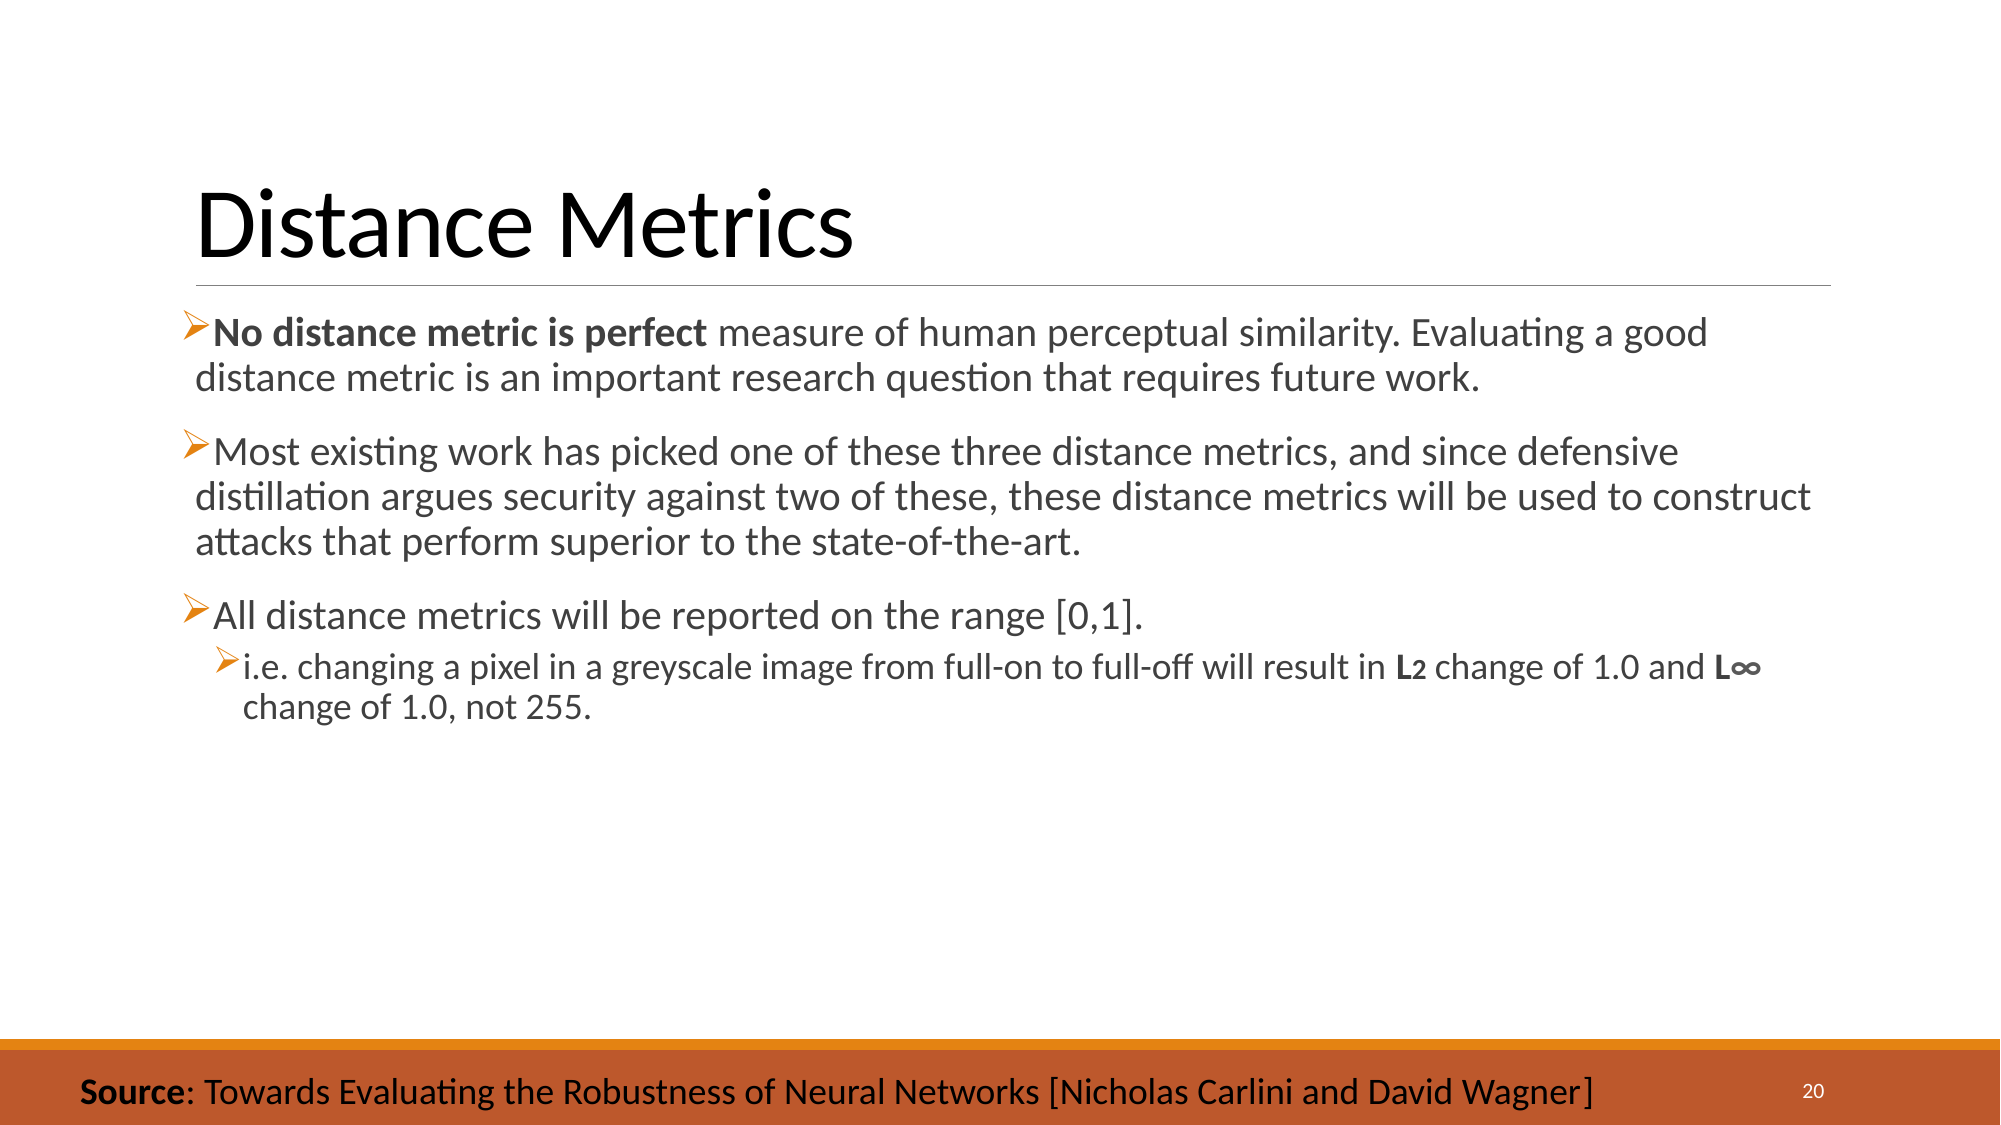

# Distance Metrics
No distance metric is perfect measure of human perceptual similarity. Evaluating a good distance metric is an important research question that requires future work.
Most existing work has picked one of these three distance metrics, and since defensive distillation argues security against two of these, these distance metrics will be used to construct attacks that perform superior to the state-of-the-art.
All distance metrics will be reported on the range [0,1].
i.e. changing a pixel in a greyscale image from full-on to full-off will result in L2 change of 1.0 and L∞ change of 1.0, not 255.
Source: Towards Evaluating the Robustness of Neural Networks [Nicholas Carlini and David Wagner]

20